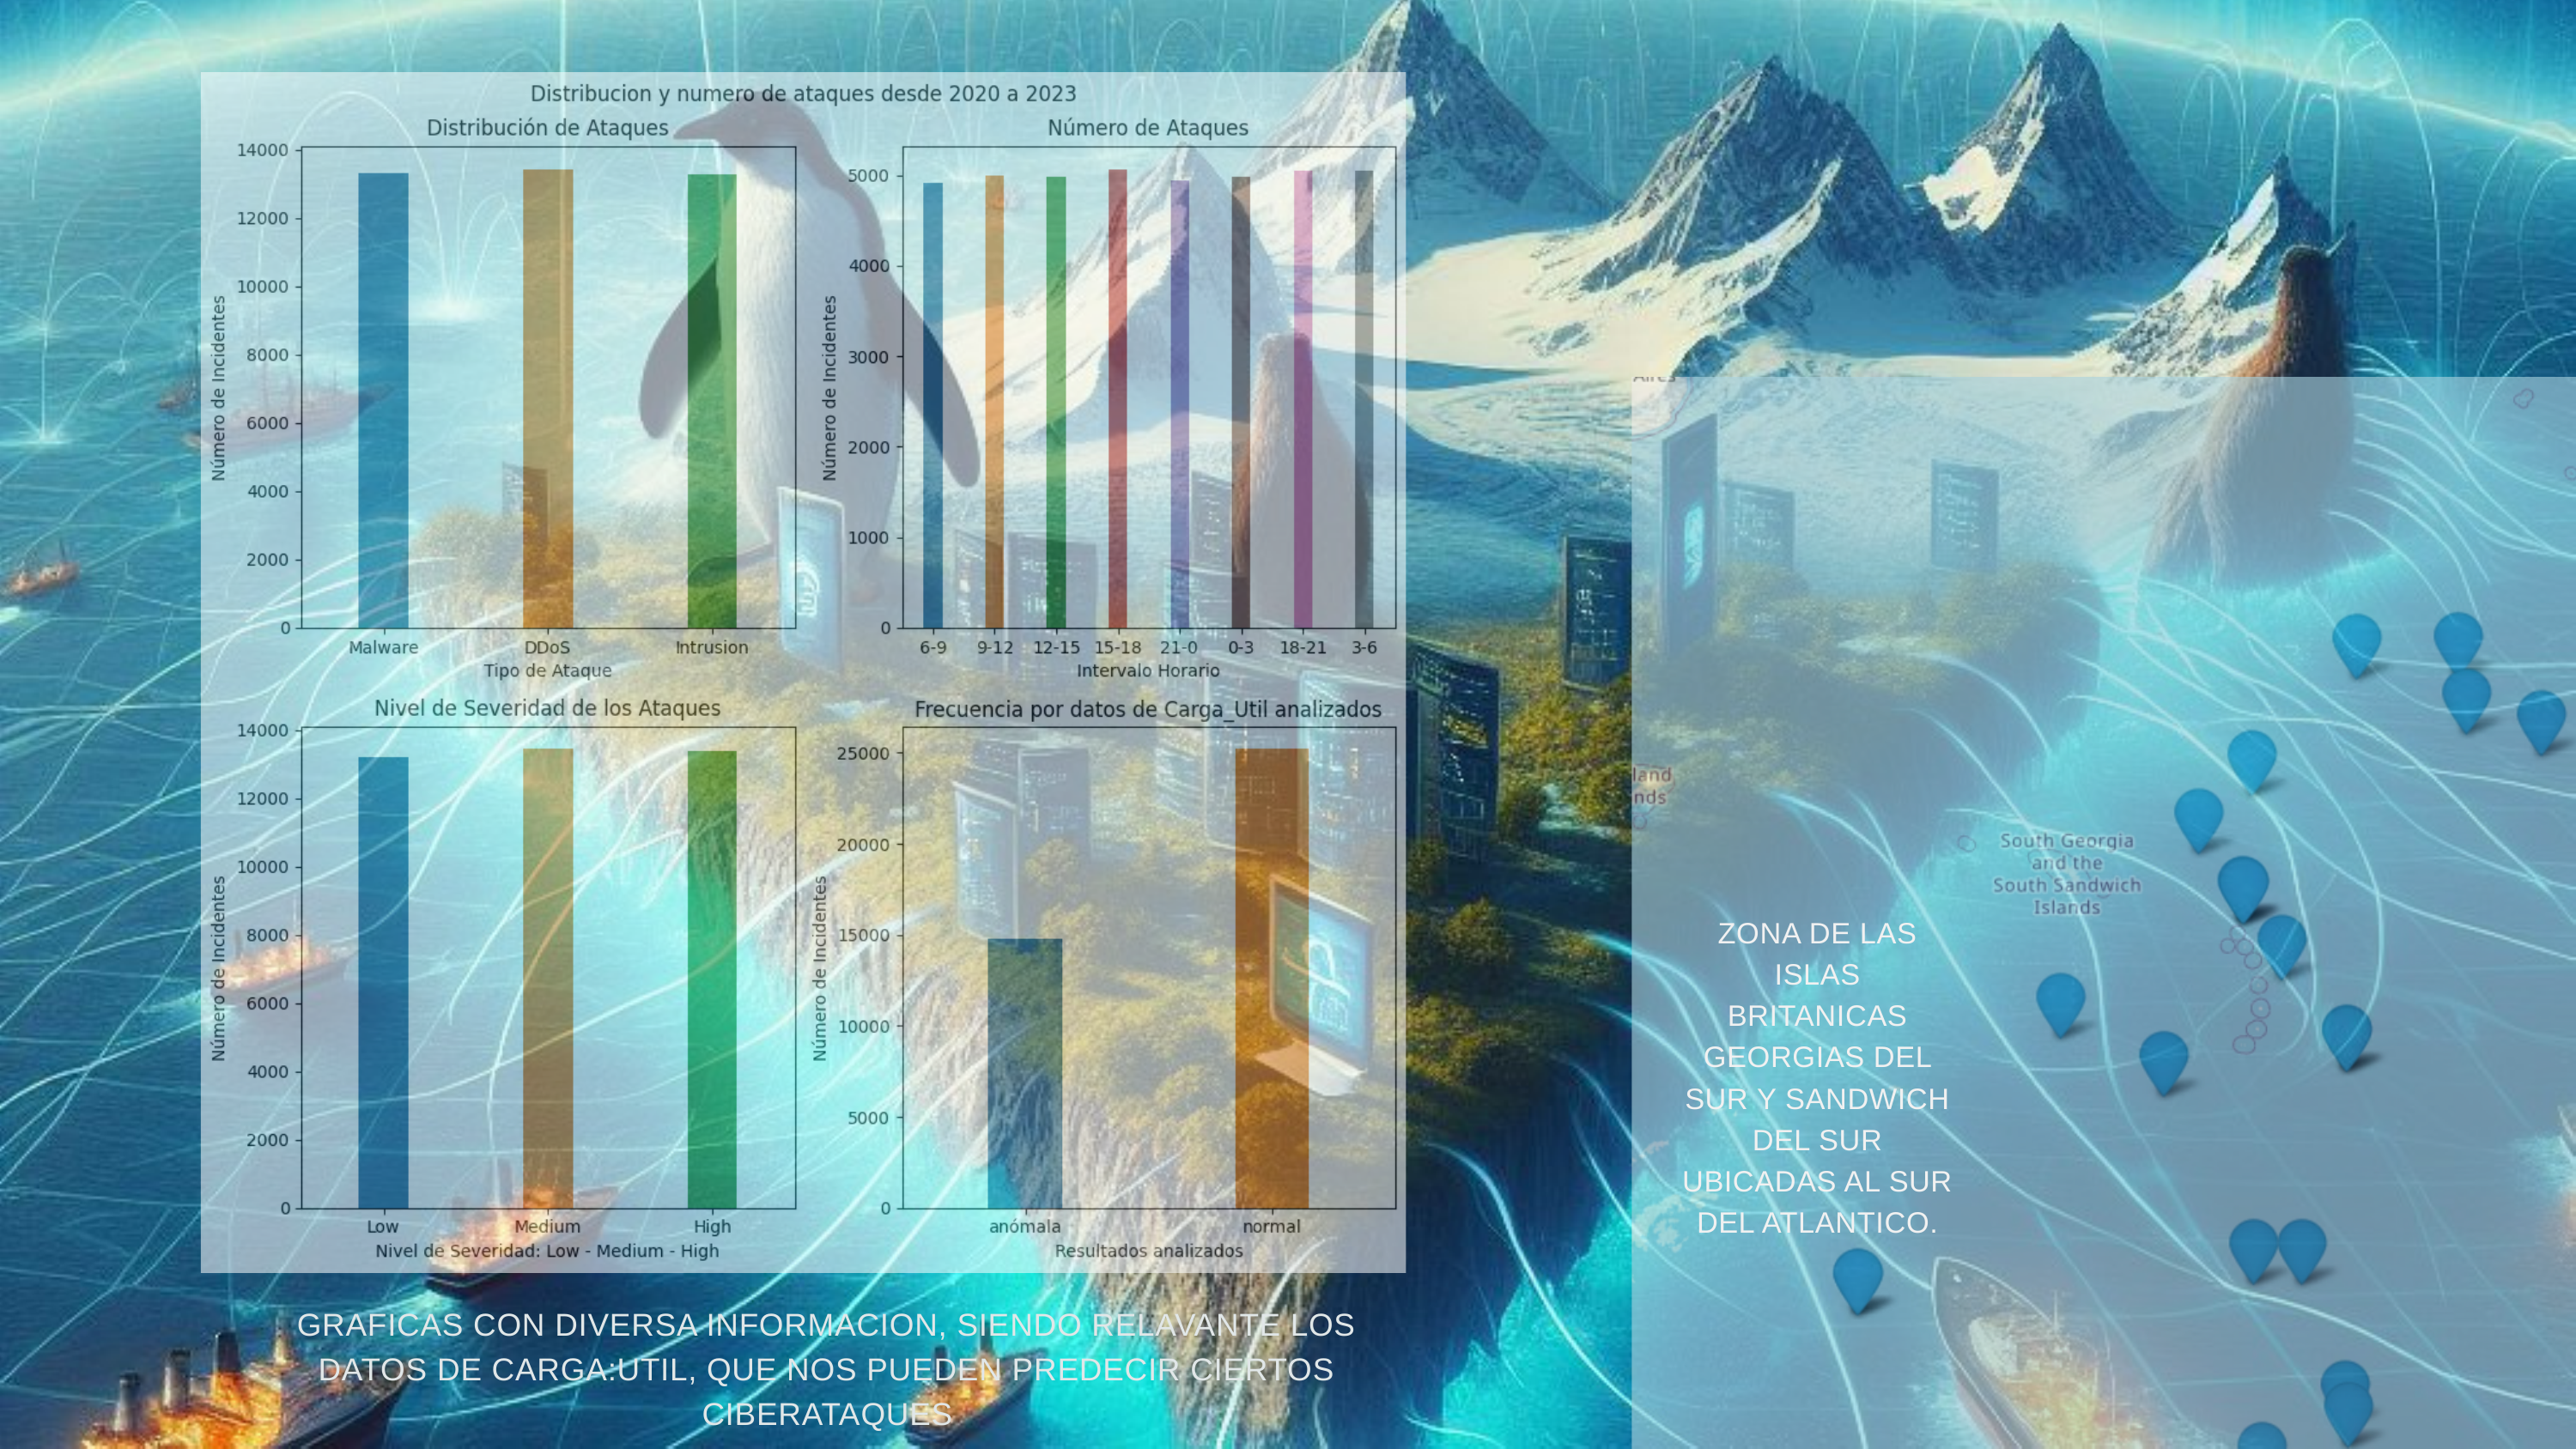

ZONA DE LAS ISLAS BRITANICAS GEORGIAS DEL SUR Y SANDWICH DEL SUR UBICADAS AL SUR DEL ATLANTICO.
GRAFICAS CON DIVERSA INFORMACION, SIENDO RELAVANTE LOS DATOS DE CARGA:UTIL, QUE NOS PUEDEN PREDECIR CIERTOS CIBERATAQUES